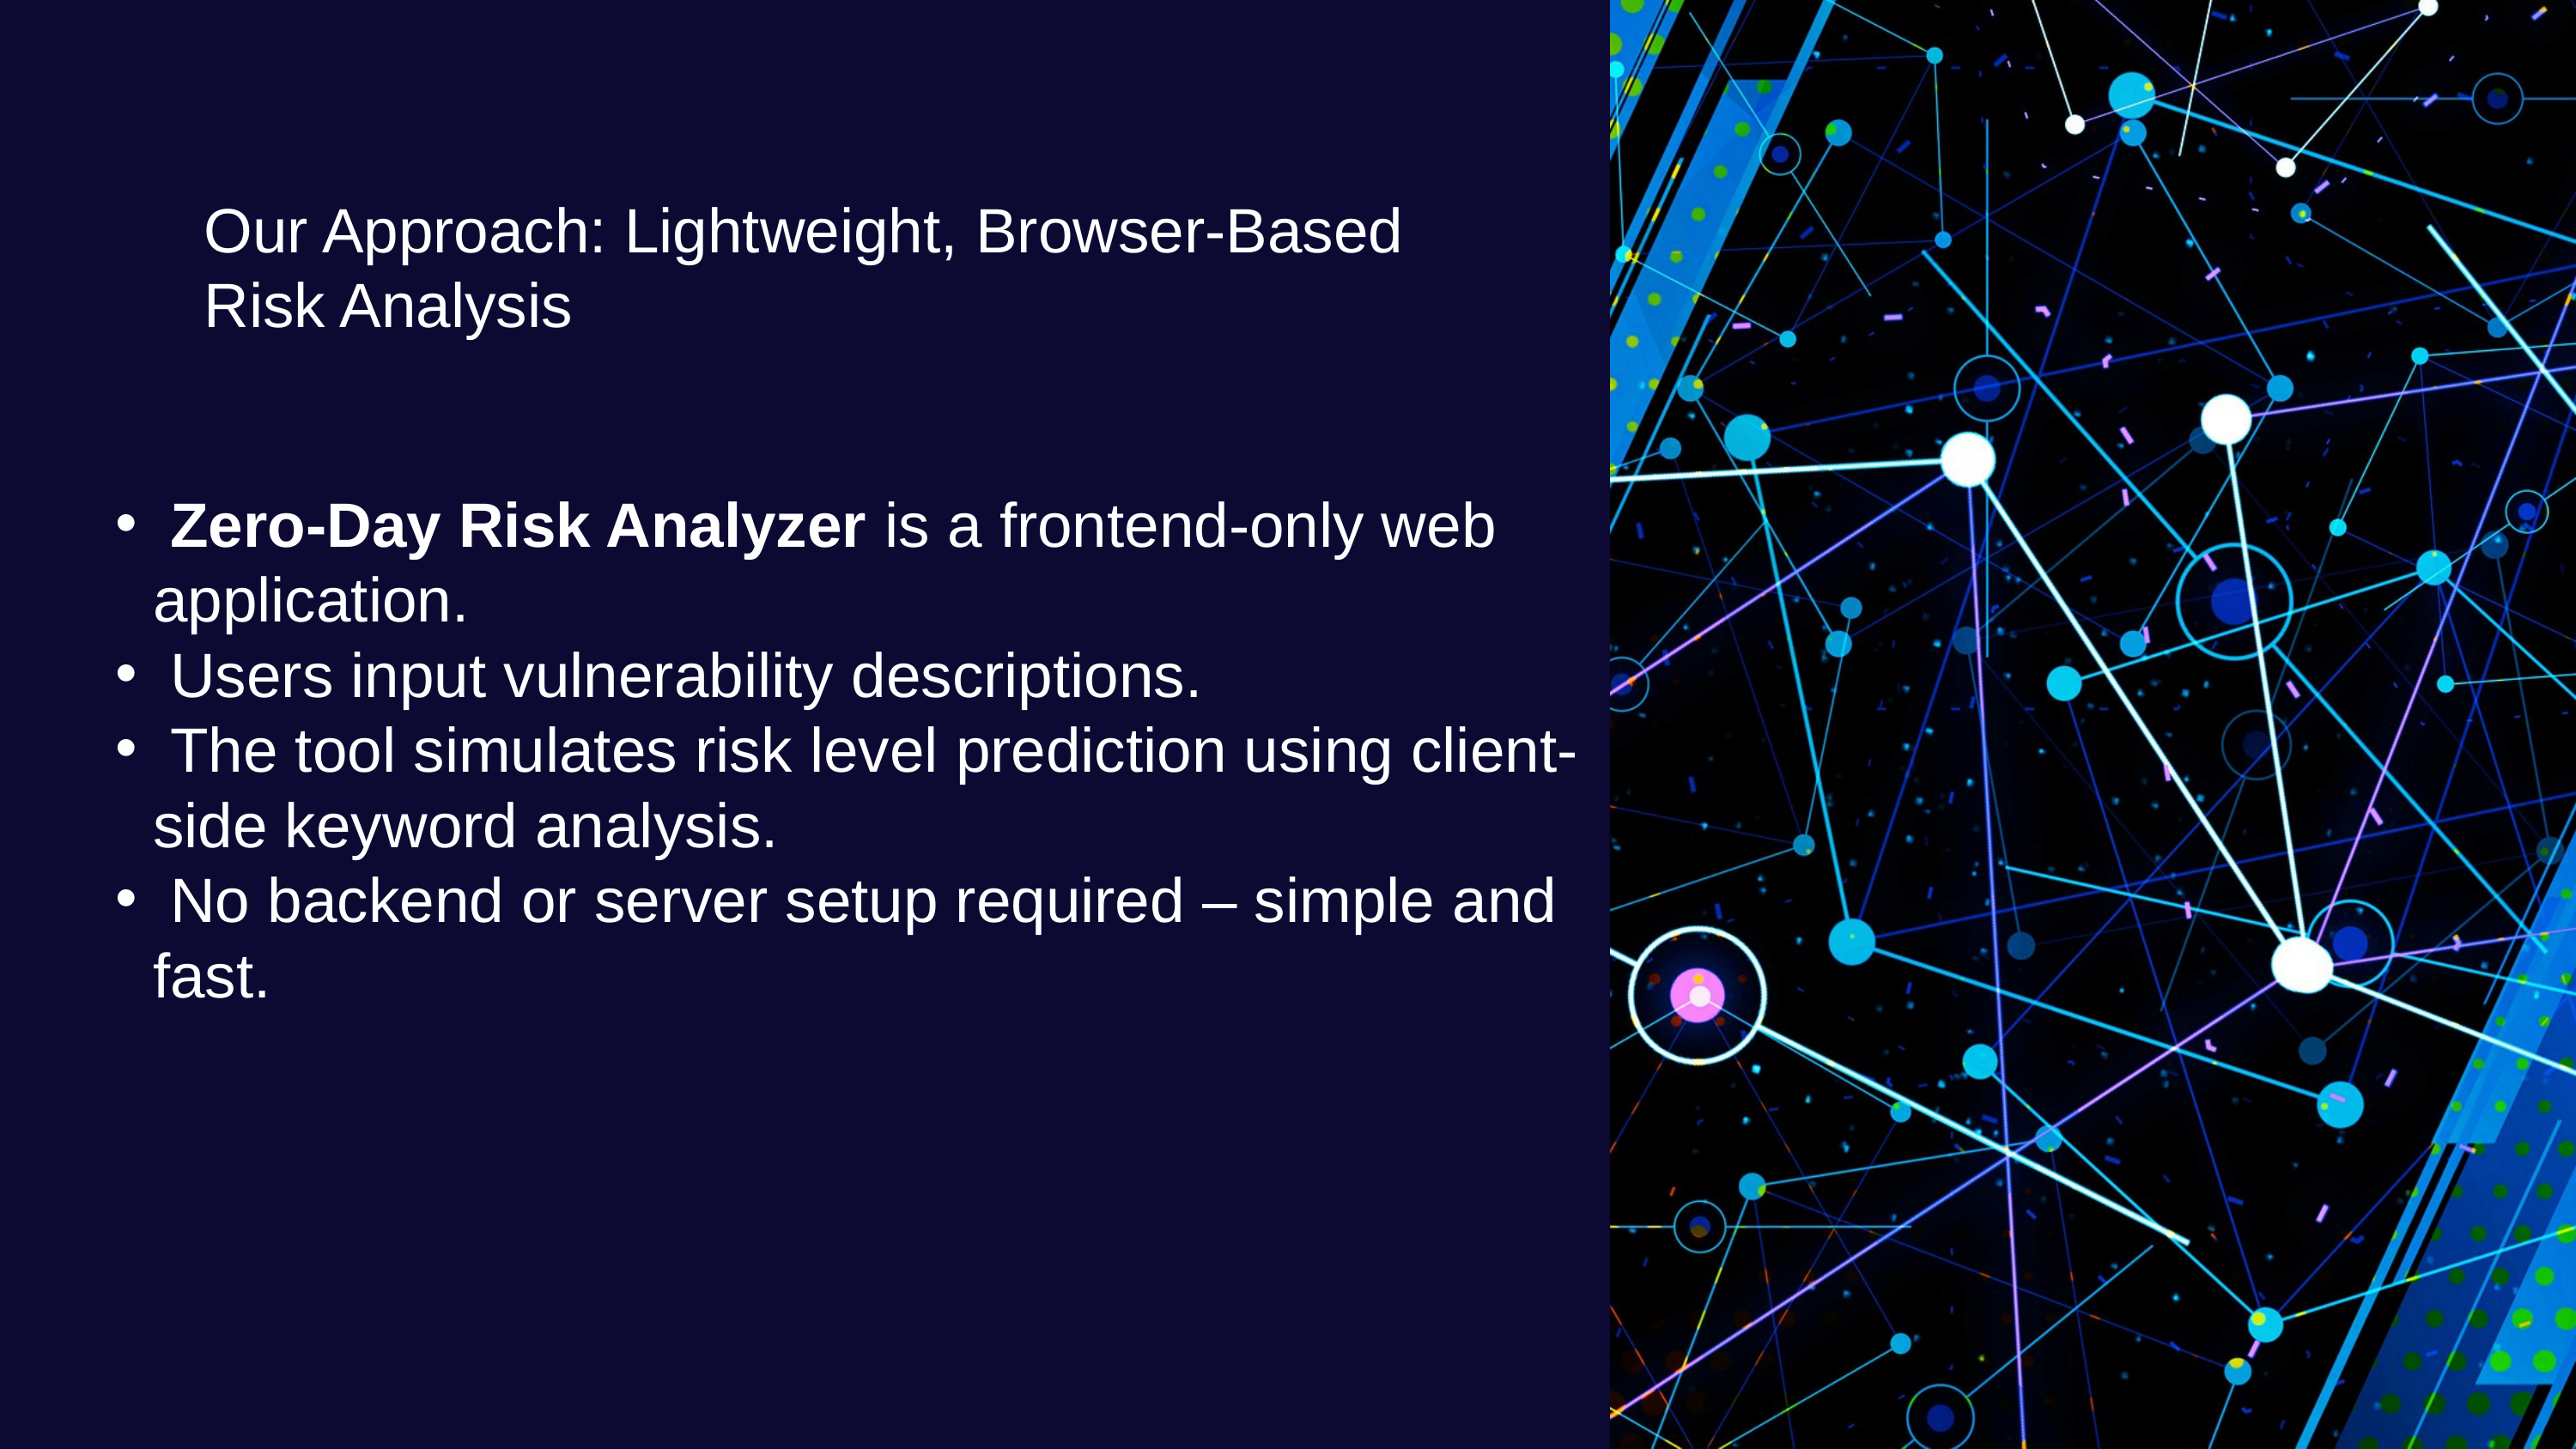

Our Approach: Lightweight, Browser-Based Risk Analysis

 Zero-Day Risk Analyzer is a frontend-only web application.
 Users input vulnerability descriptions.
 The tool simulates risk level prediction using client-side keyword analysis.
 No backend or server setup required – simple and fast.